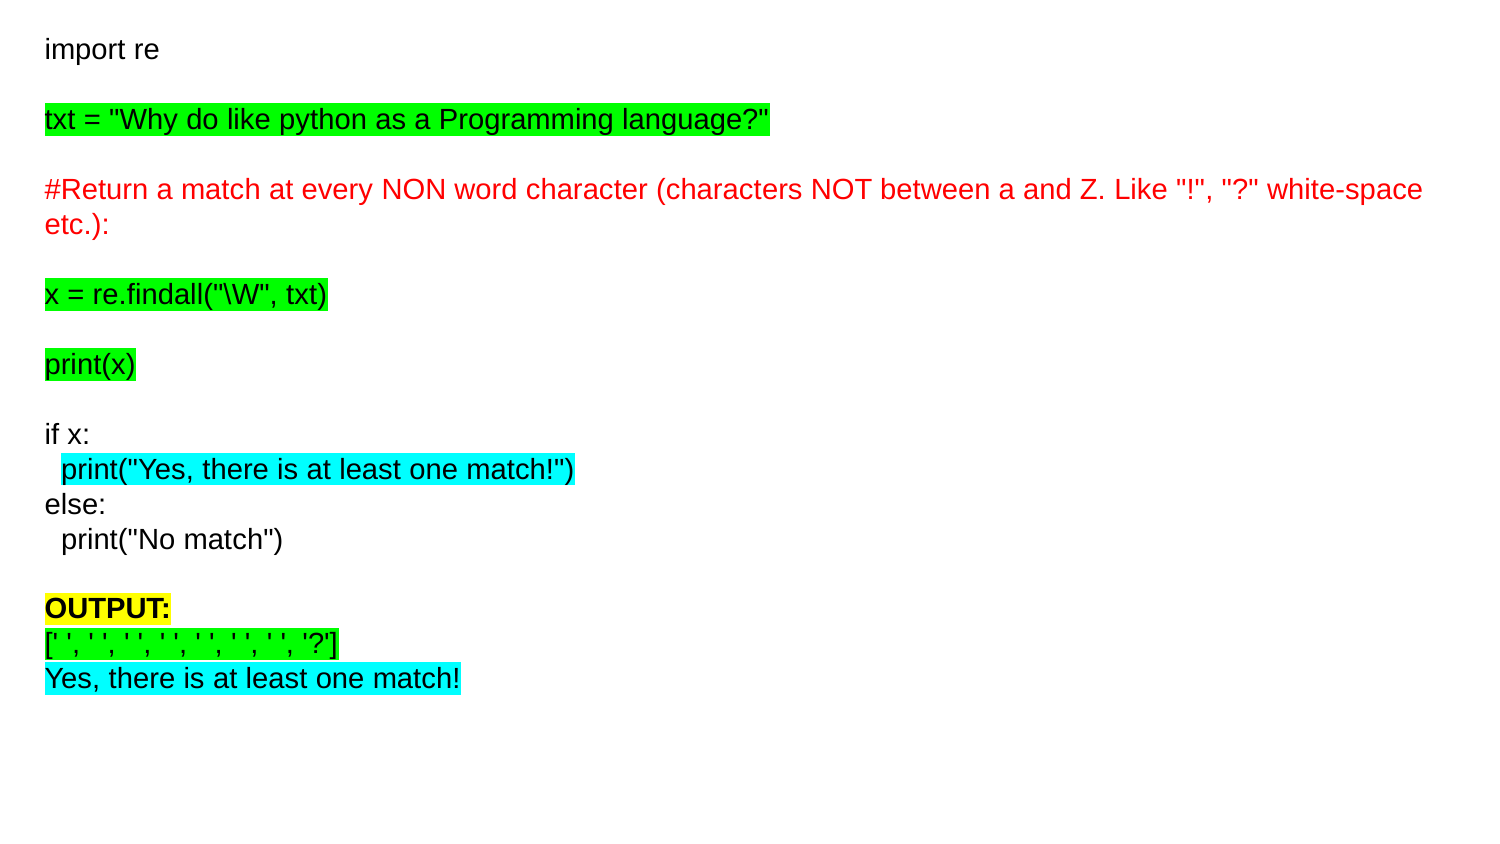

import re

txt = "Why do like python as a Programming language?"

#Return a match at every NON word character (characters NOT between a and Z. Like "!", "?" white-space etc.):

x = re.findall("\W", txt)

print(x)

if x:
  print("Yes, there is at least one match!")
else:
  print("No match")

OUTPUT:
[' ', ' ', ' ', ' ', ' ', ' ', ' ', '?']
Yes, there is at least one match!